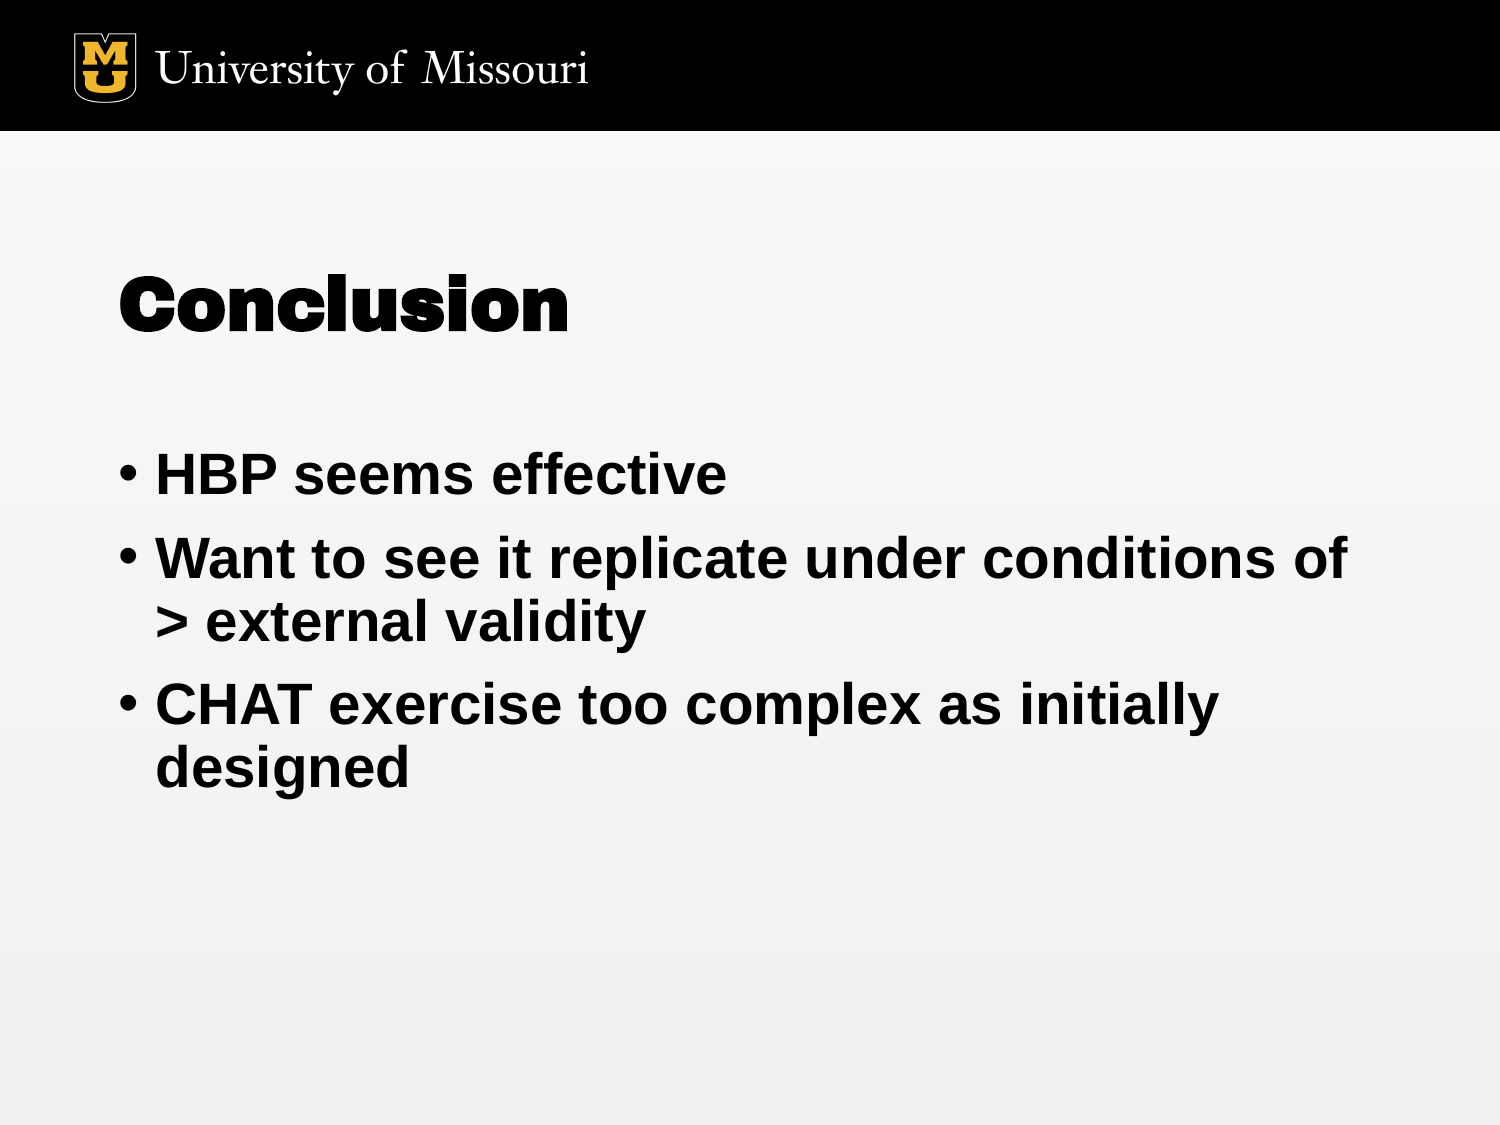

# Conclusion
HBP seems effective
Want to see it replicate under conditions of > external validity
CHAT exercise too complex as initially designed